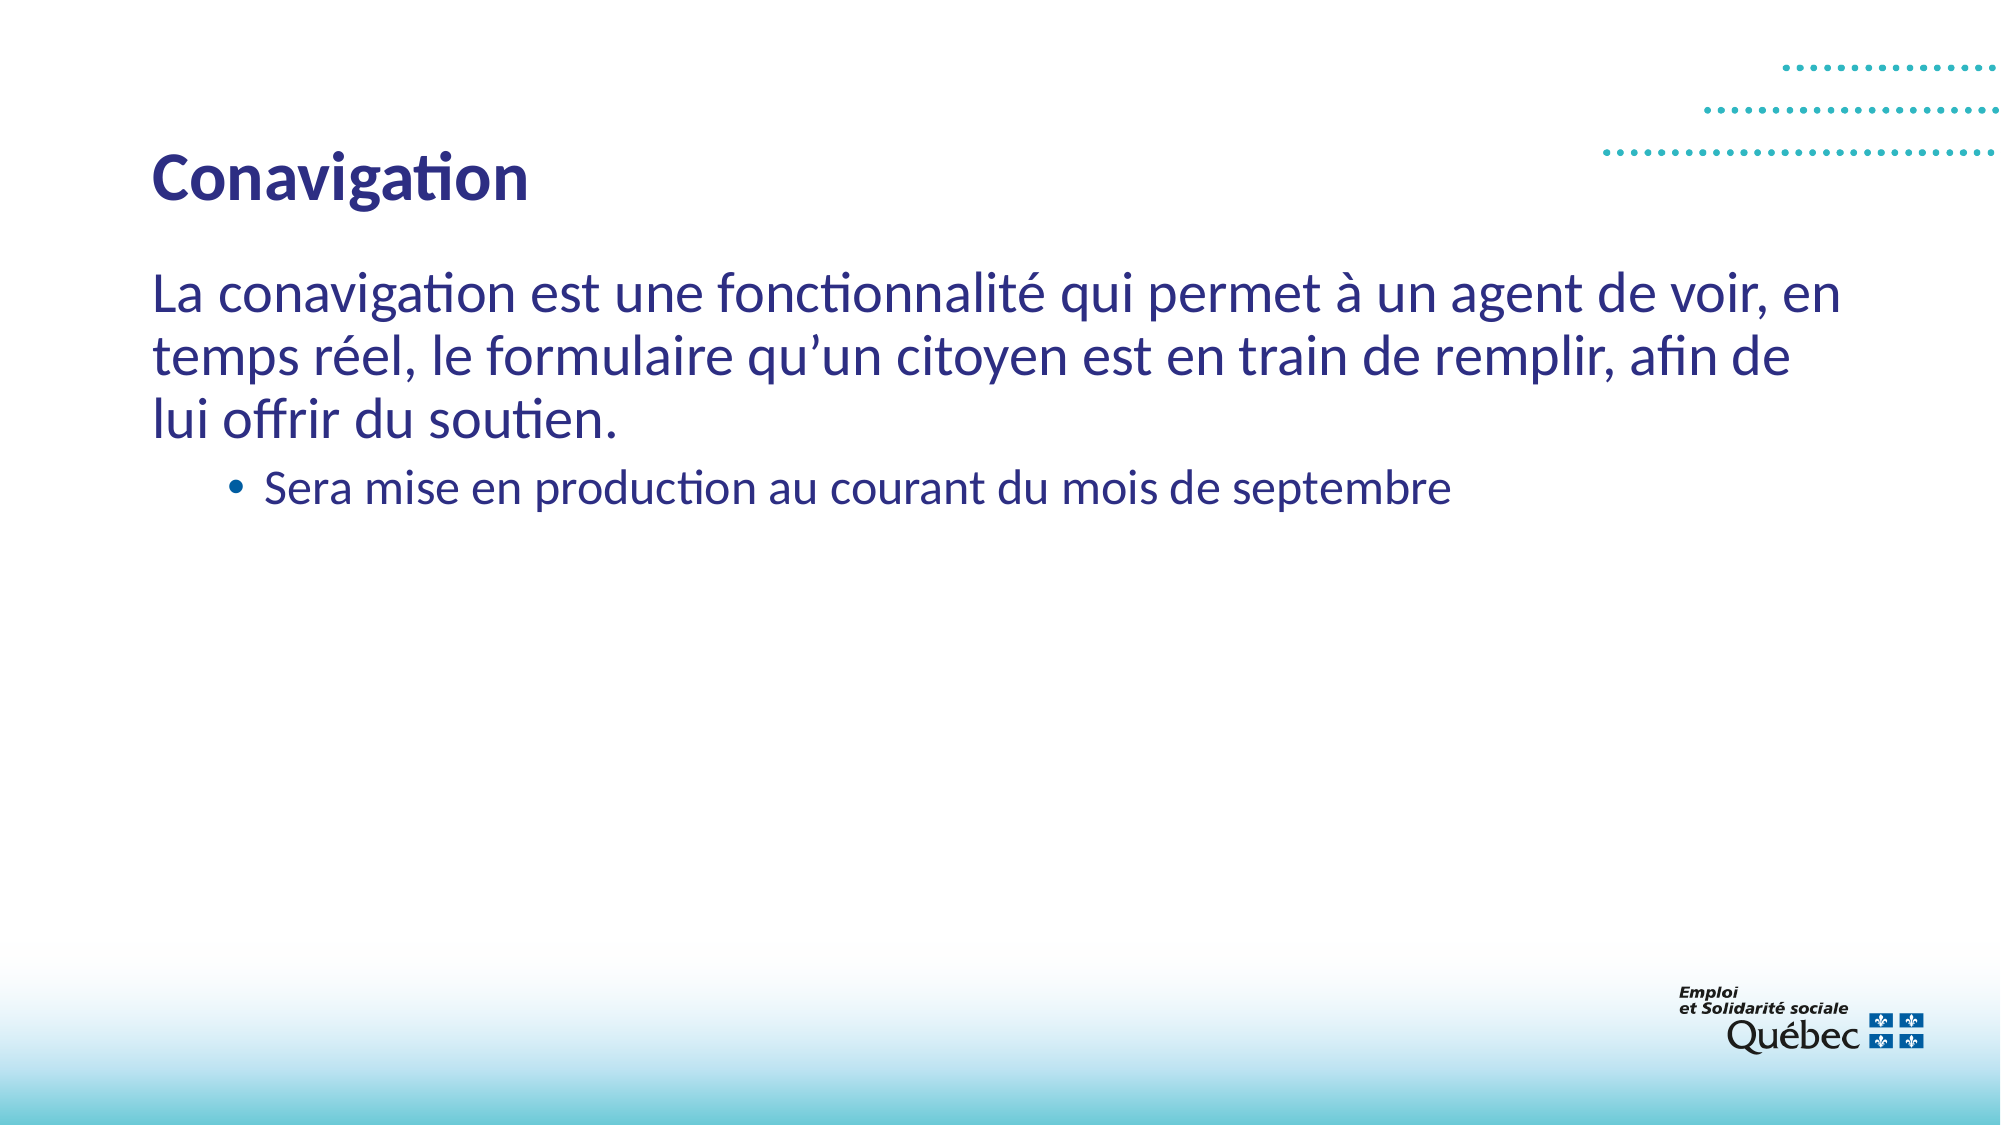

# Conavigation
La conavigation est une fonctionnalité qui permet à un agent de voir, en temps réel, le formulaire qu’un citoyen est en train de remplir, afin de lui offrir du soutien.
Sera mise en production au courant du mois de septembre